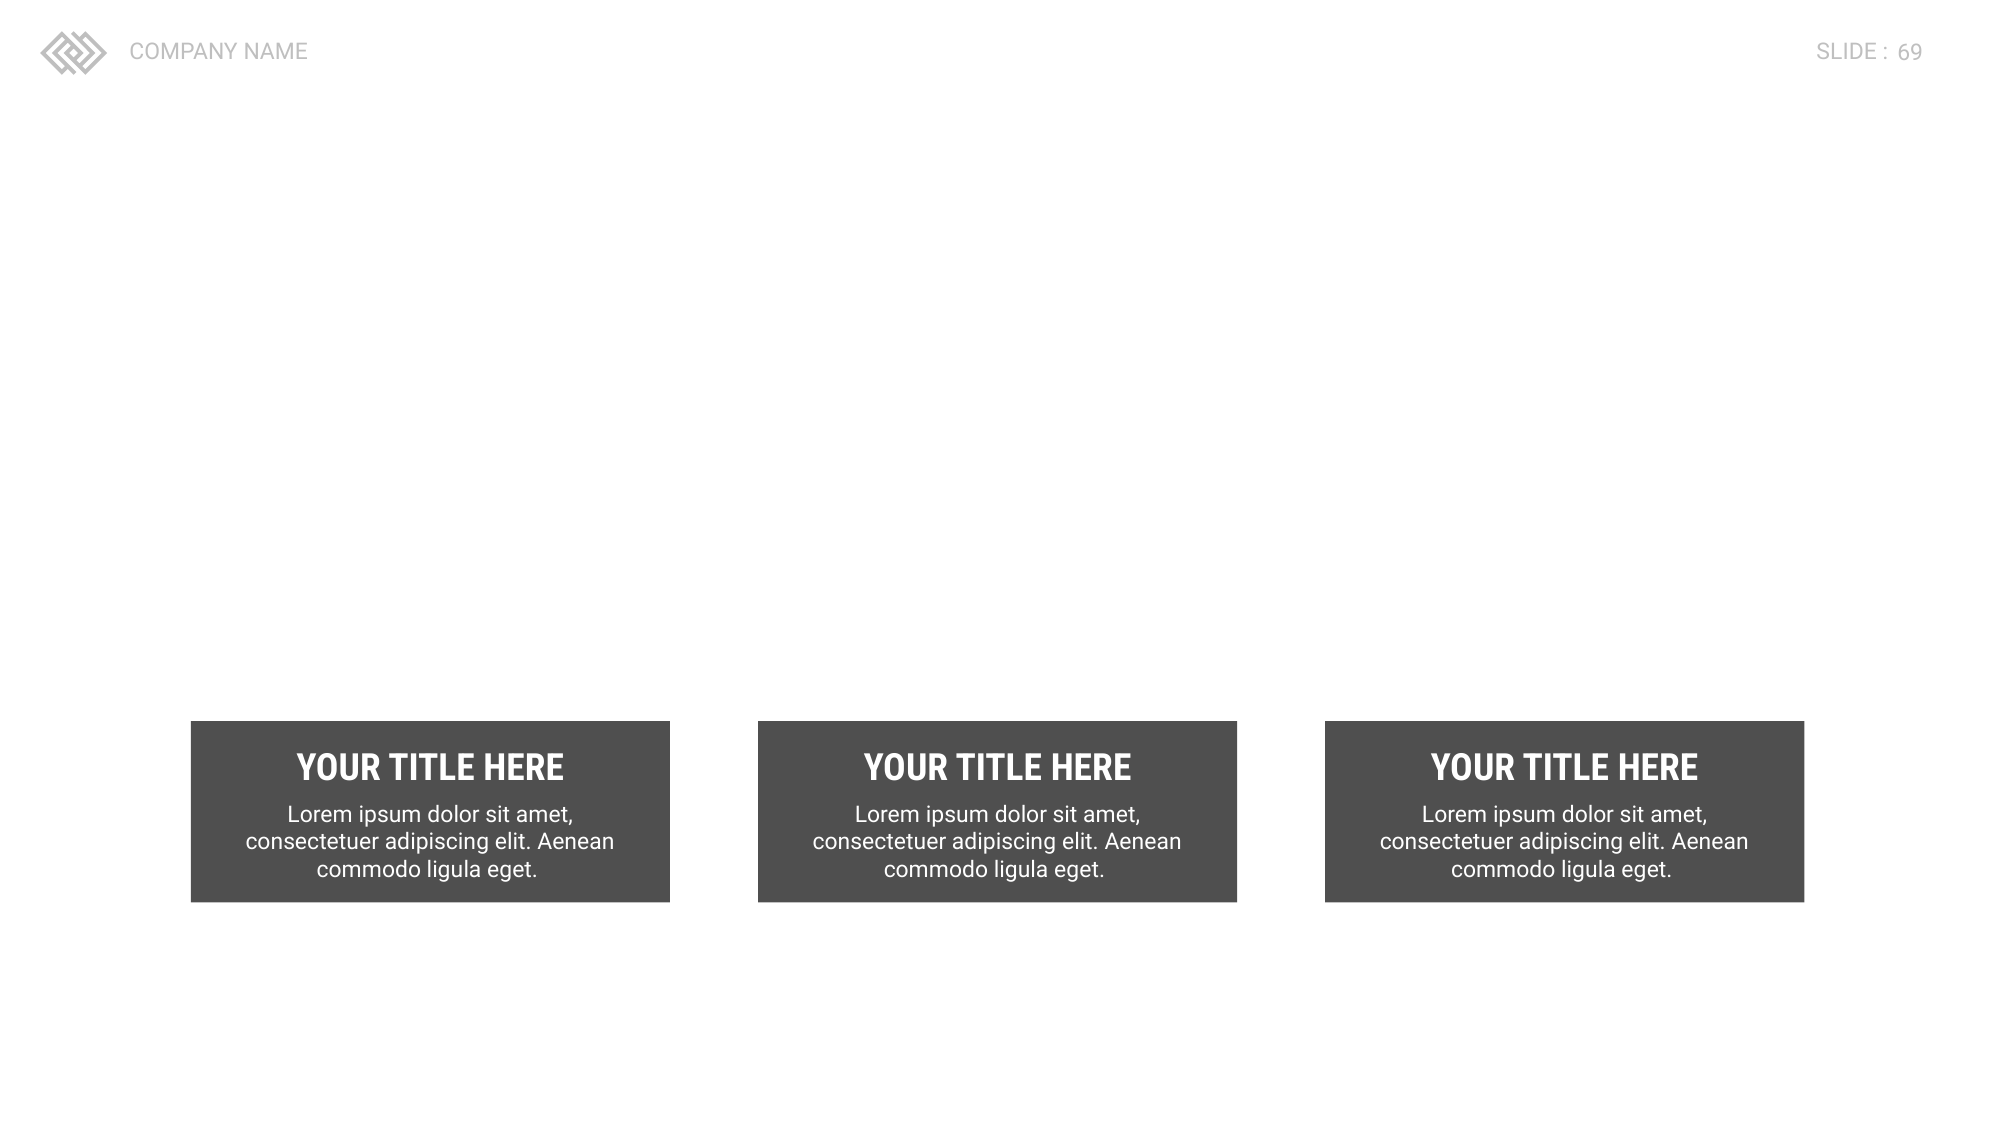

YOUR TITLE HERE
YOUR TITLE HERE
YOUR TITLE HERE
Lorem ipsum dolor sit amet, consectetuer adipiscing elit. Aenean commodo ligula eget.
Lorem ipsum dolor sit amet, consectetuer adipiscing elit. Aenean commodo ligula eget.
Lorem ipsum dolor sit amet, consectetuer adipiscing elit. Aenean commodo ligula eget.